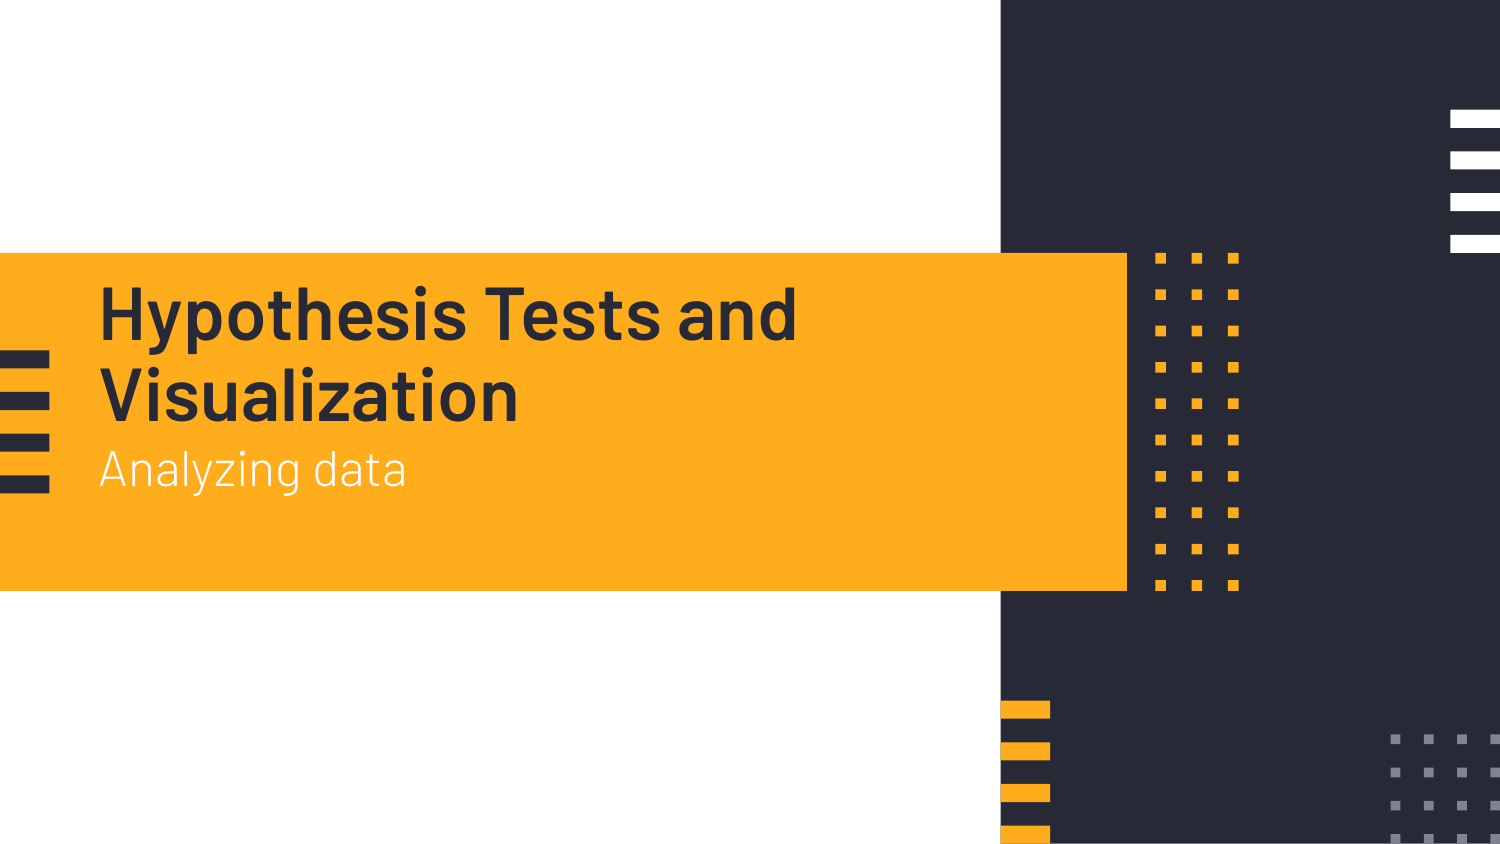

# Hypothesis Tests and Visualization
Analyzing data